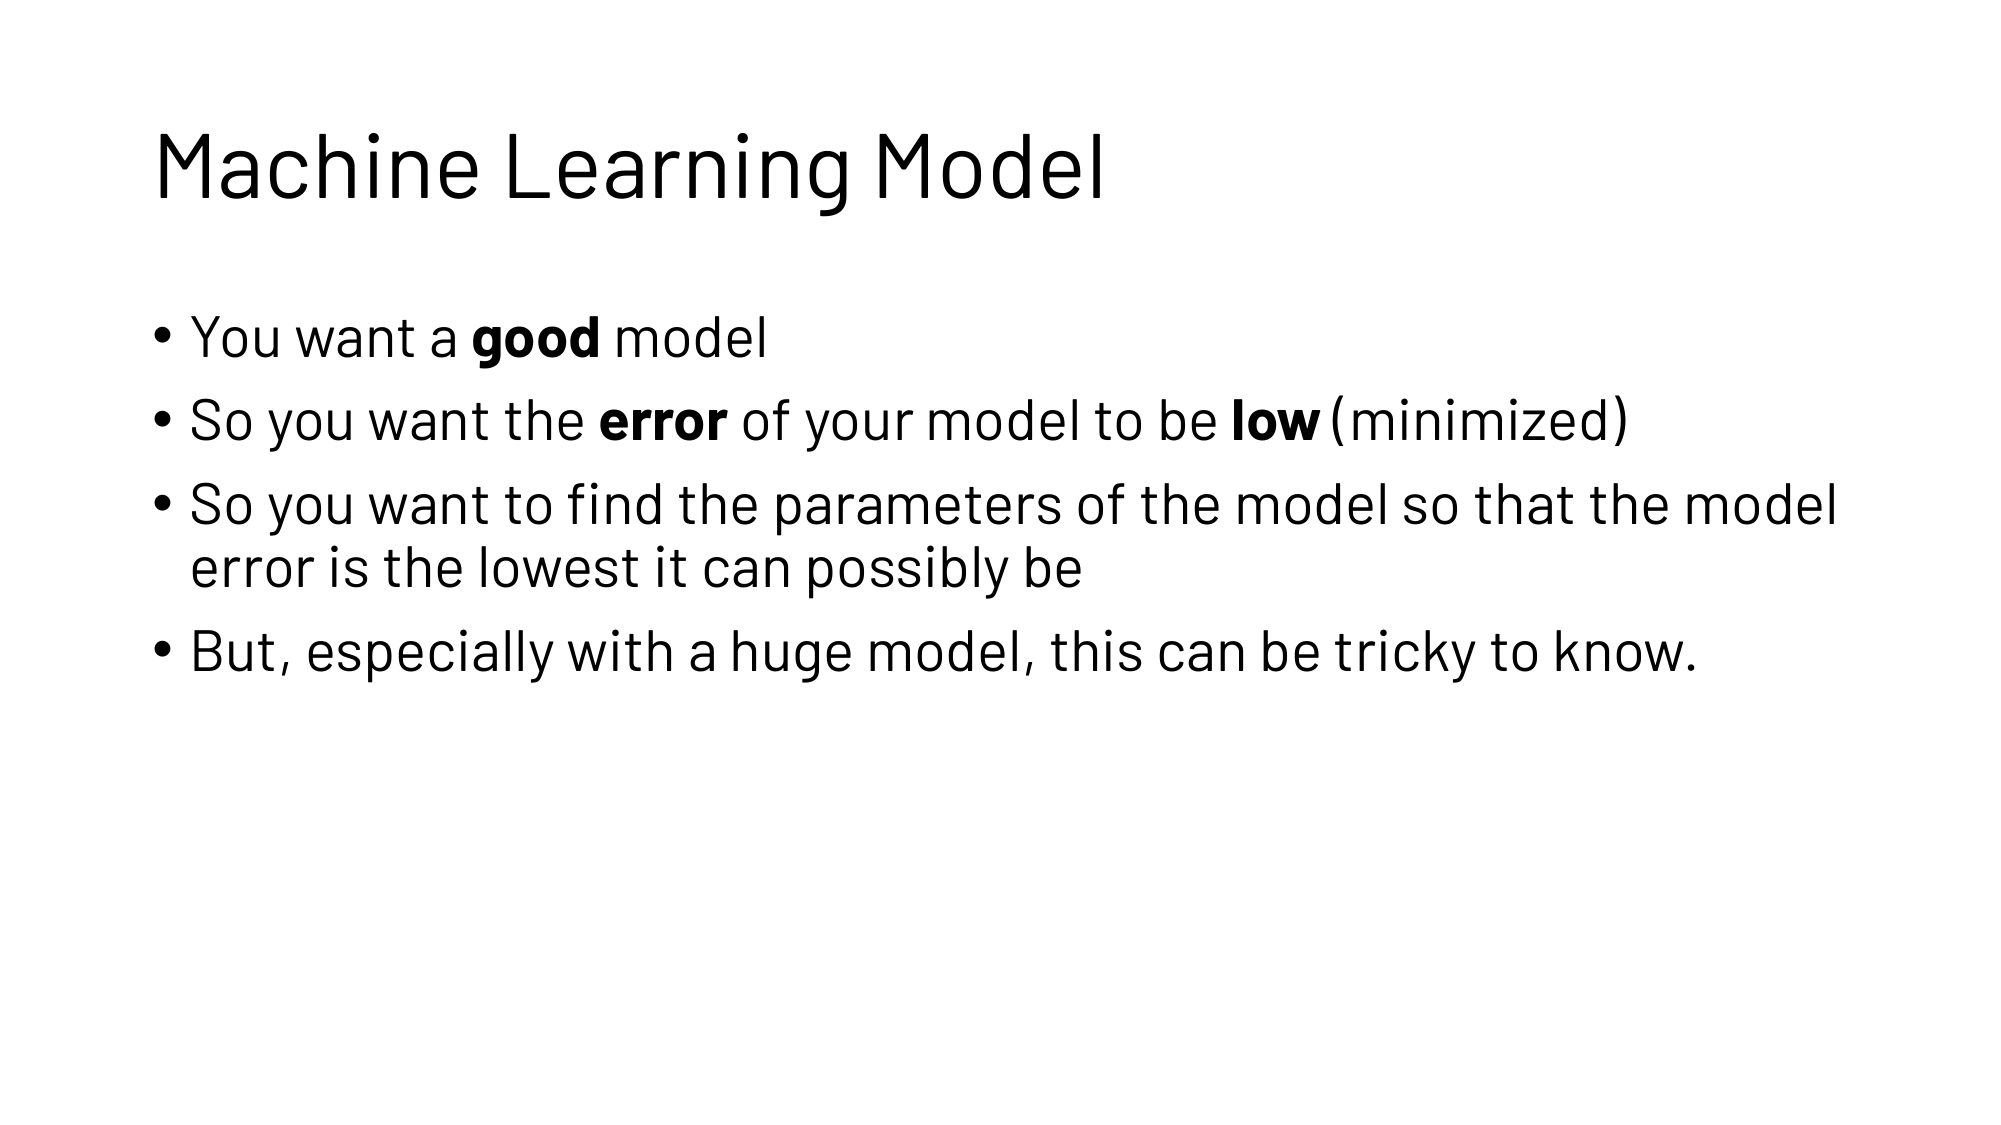

# Machine Learning Model
You want a good model
So you want the error of your model to be low (minimized)
So you want to find the parameters of the model so that the model error is the lowest it can possibly be
But, especially with a huge model, this can be tricky to know.